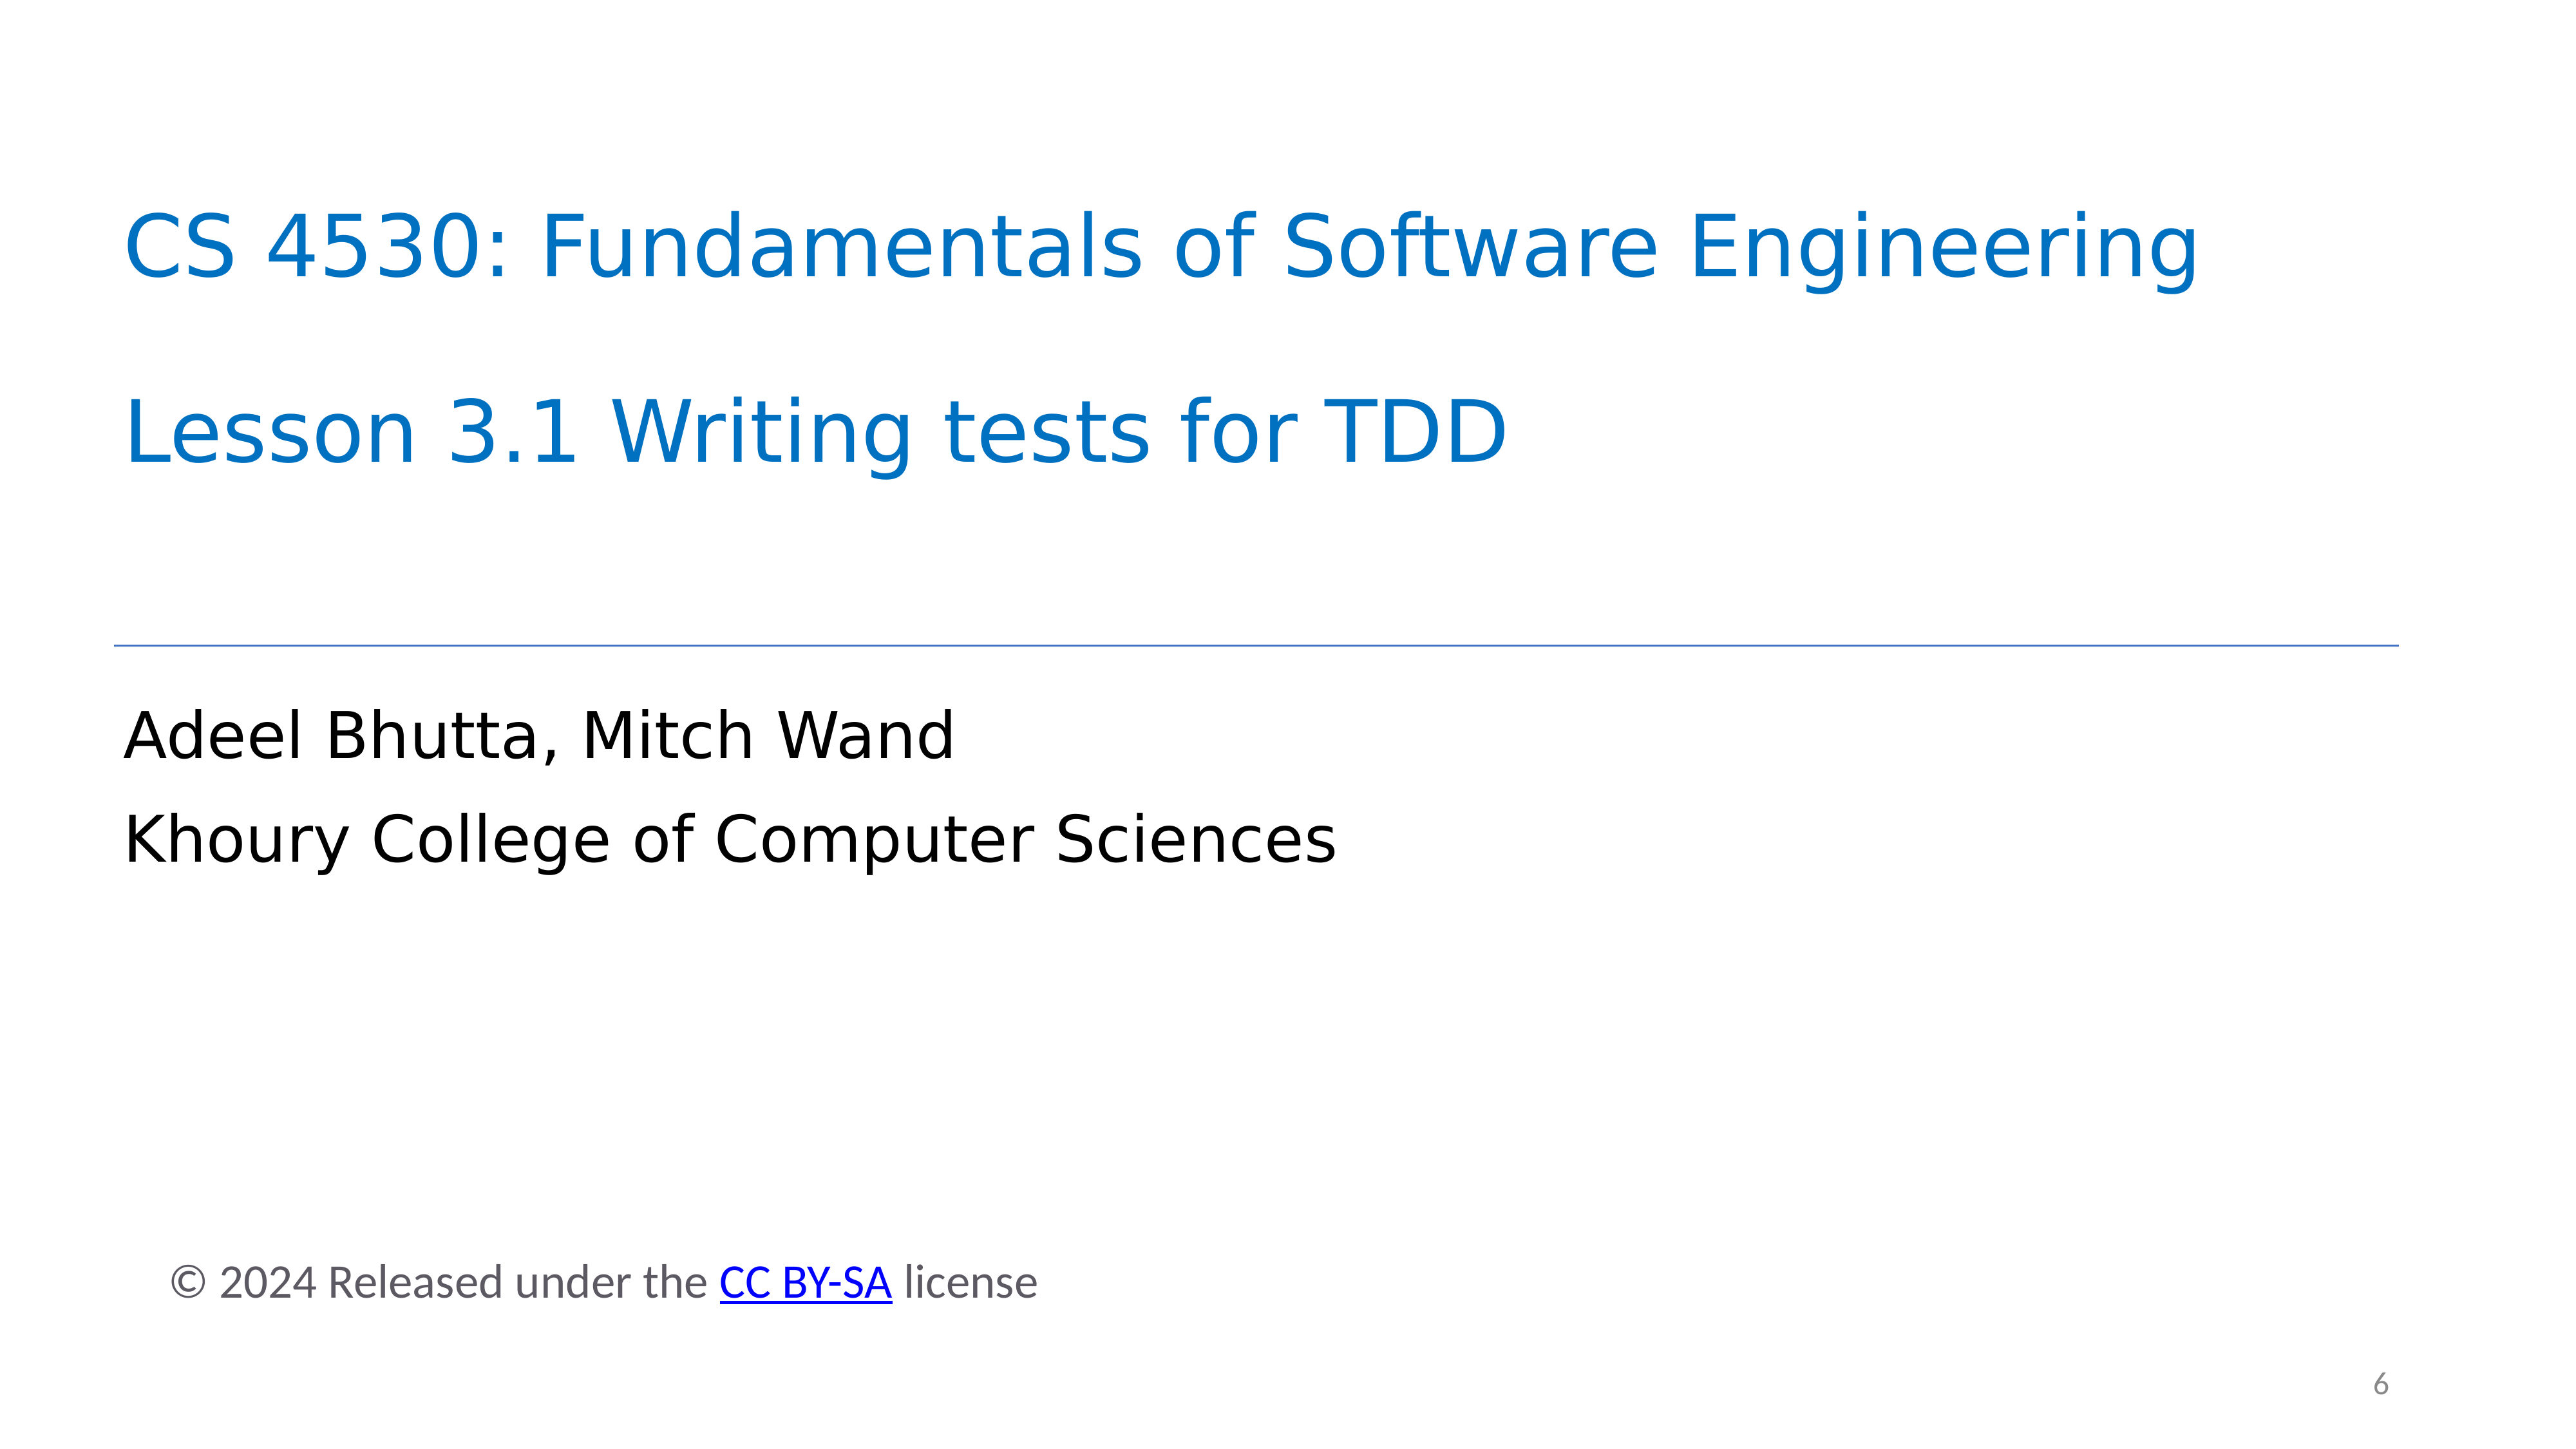

# CS 4530: Fundamentals of Software Engineering Lesson 3.1 Writing tests for TDD
Adeel Bhutta, Mitch Wand
Khoury College of Computer Sciences
© 2024 Released under the CC BY-SA license
6